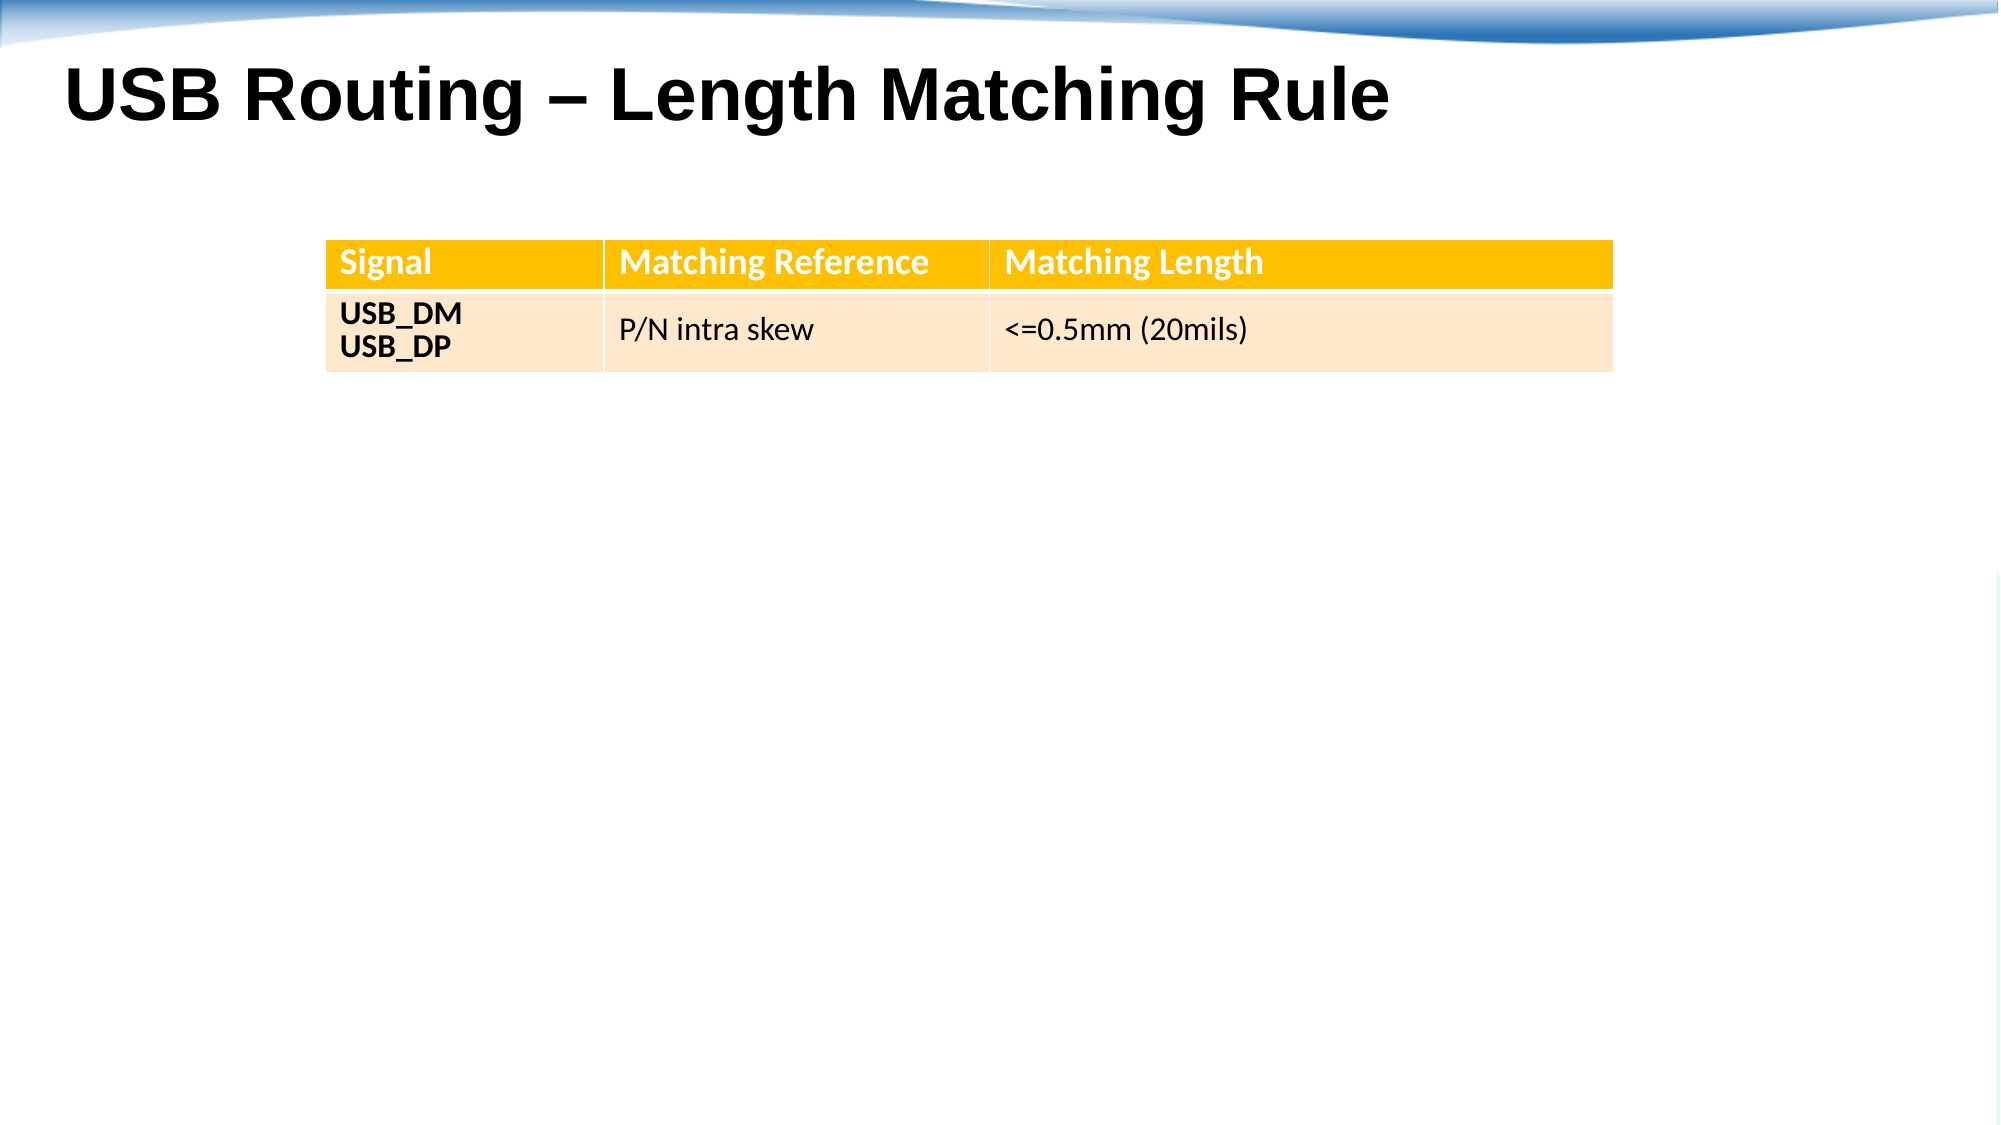

USB Routing – Length Matching Rule
| Signal | Matching Reference | Matching Length |
| --- | --- | --- |
| USB\_DM USB\_DP | P/N intra skew | <=0.5mm (20mils) |